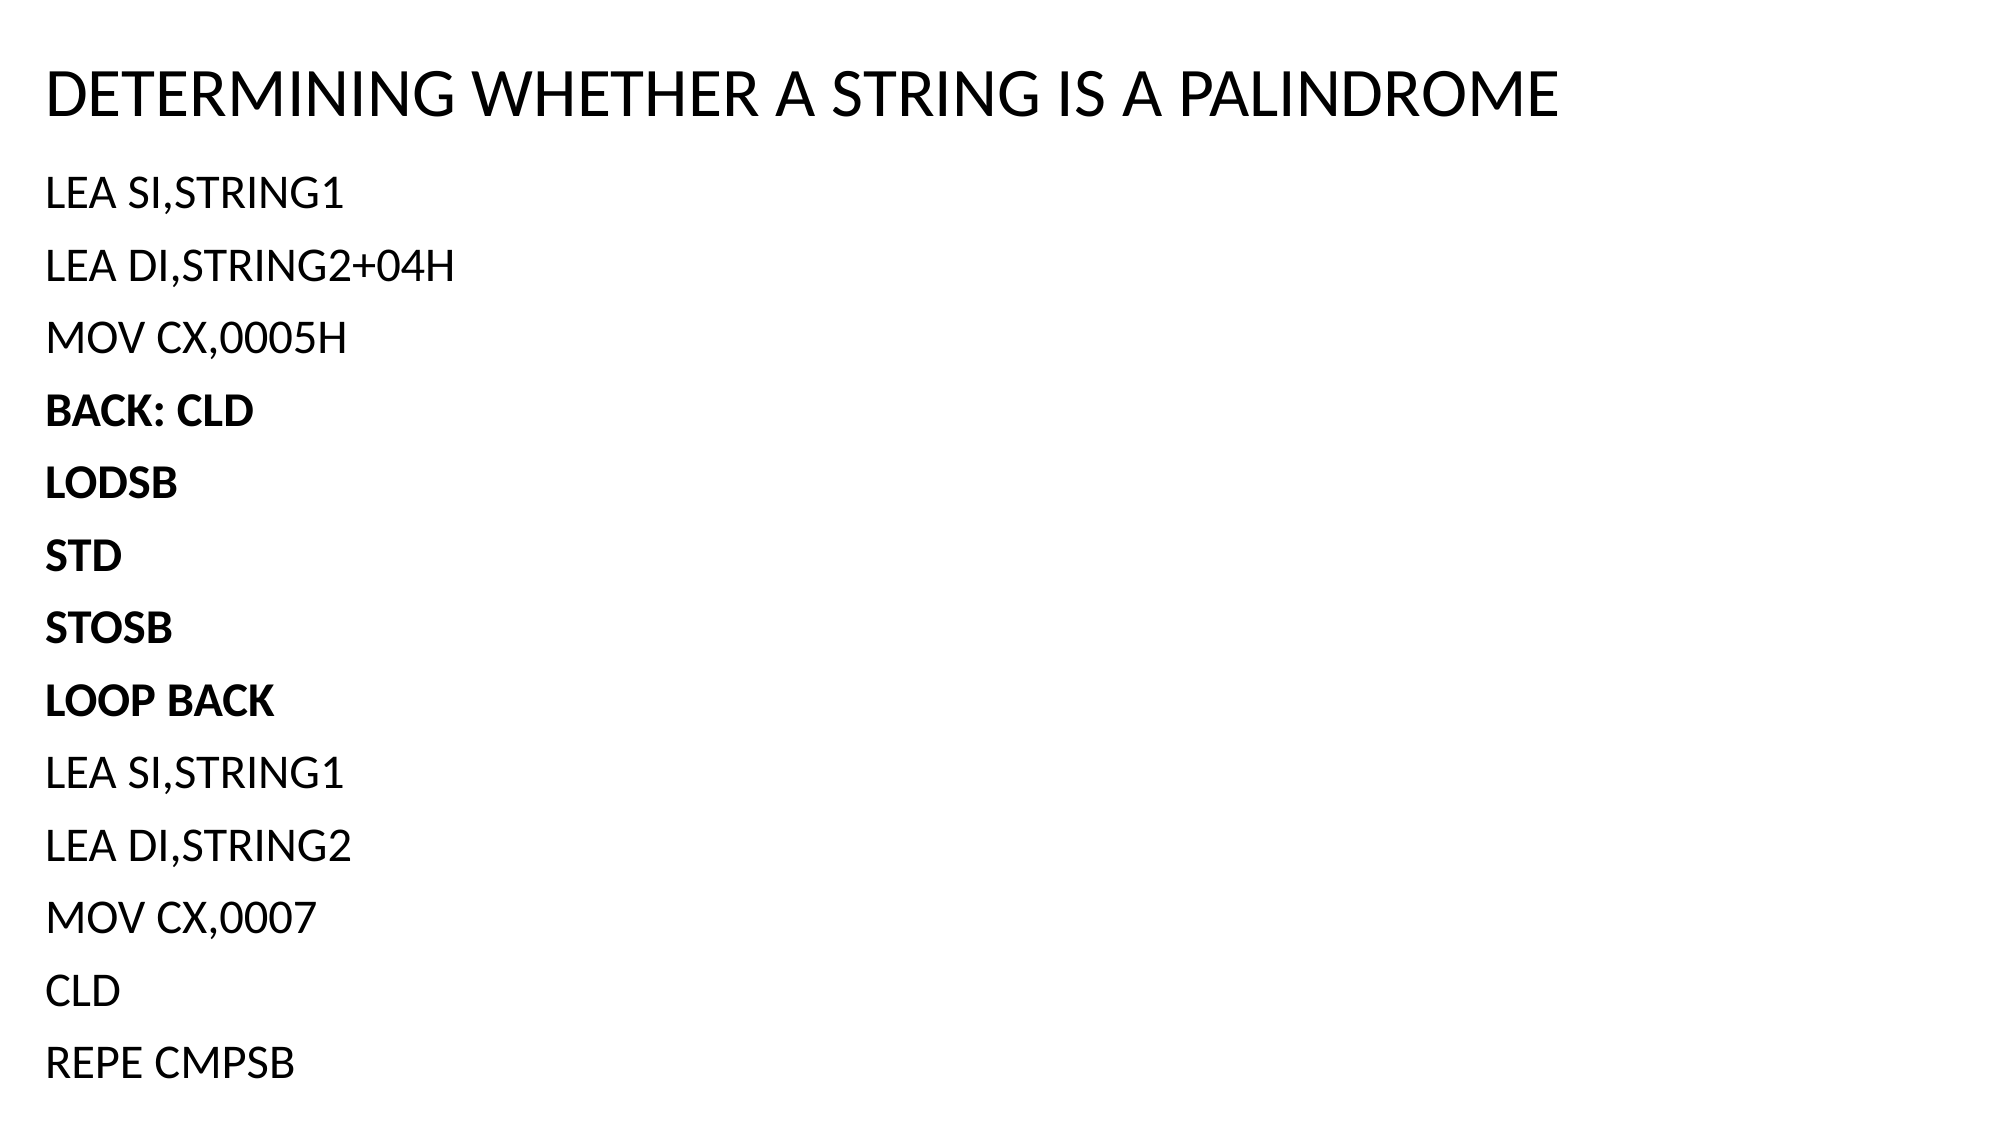

# DETERMINING WHETHER A STRING IS A PALINDROME
LEA SI,STRING1
LEA DI,STRING2+04H
MOV CX,0005H
BACK: CLD
LODSB
STD
STOSB
LOOP BACK
LEA SI,STRING1
LEA DI,STRING2
MOV CX,0007
CLD
REPE CMPSB